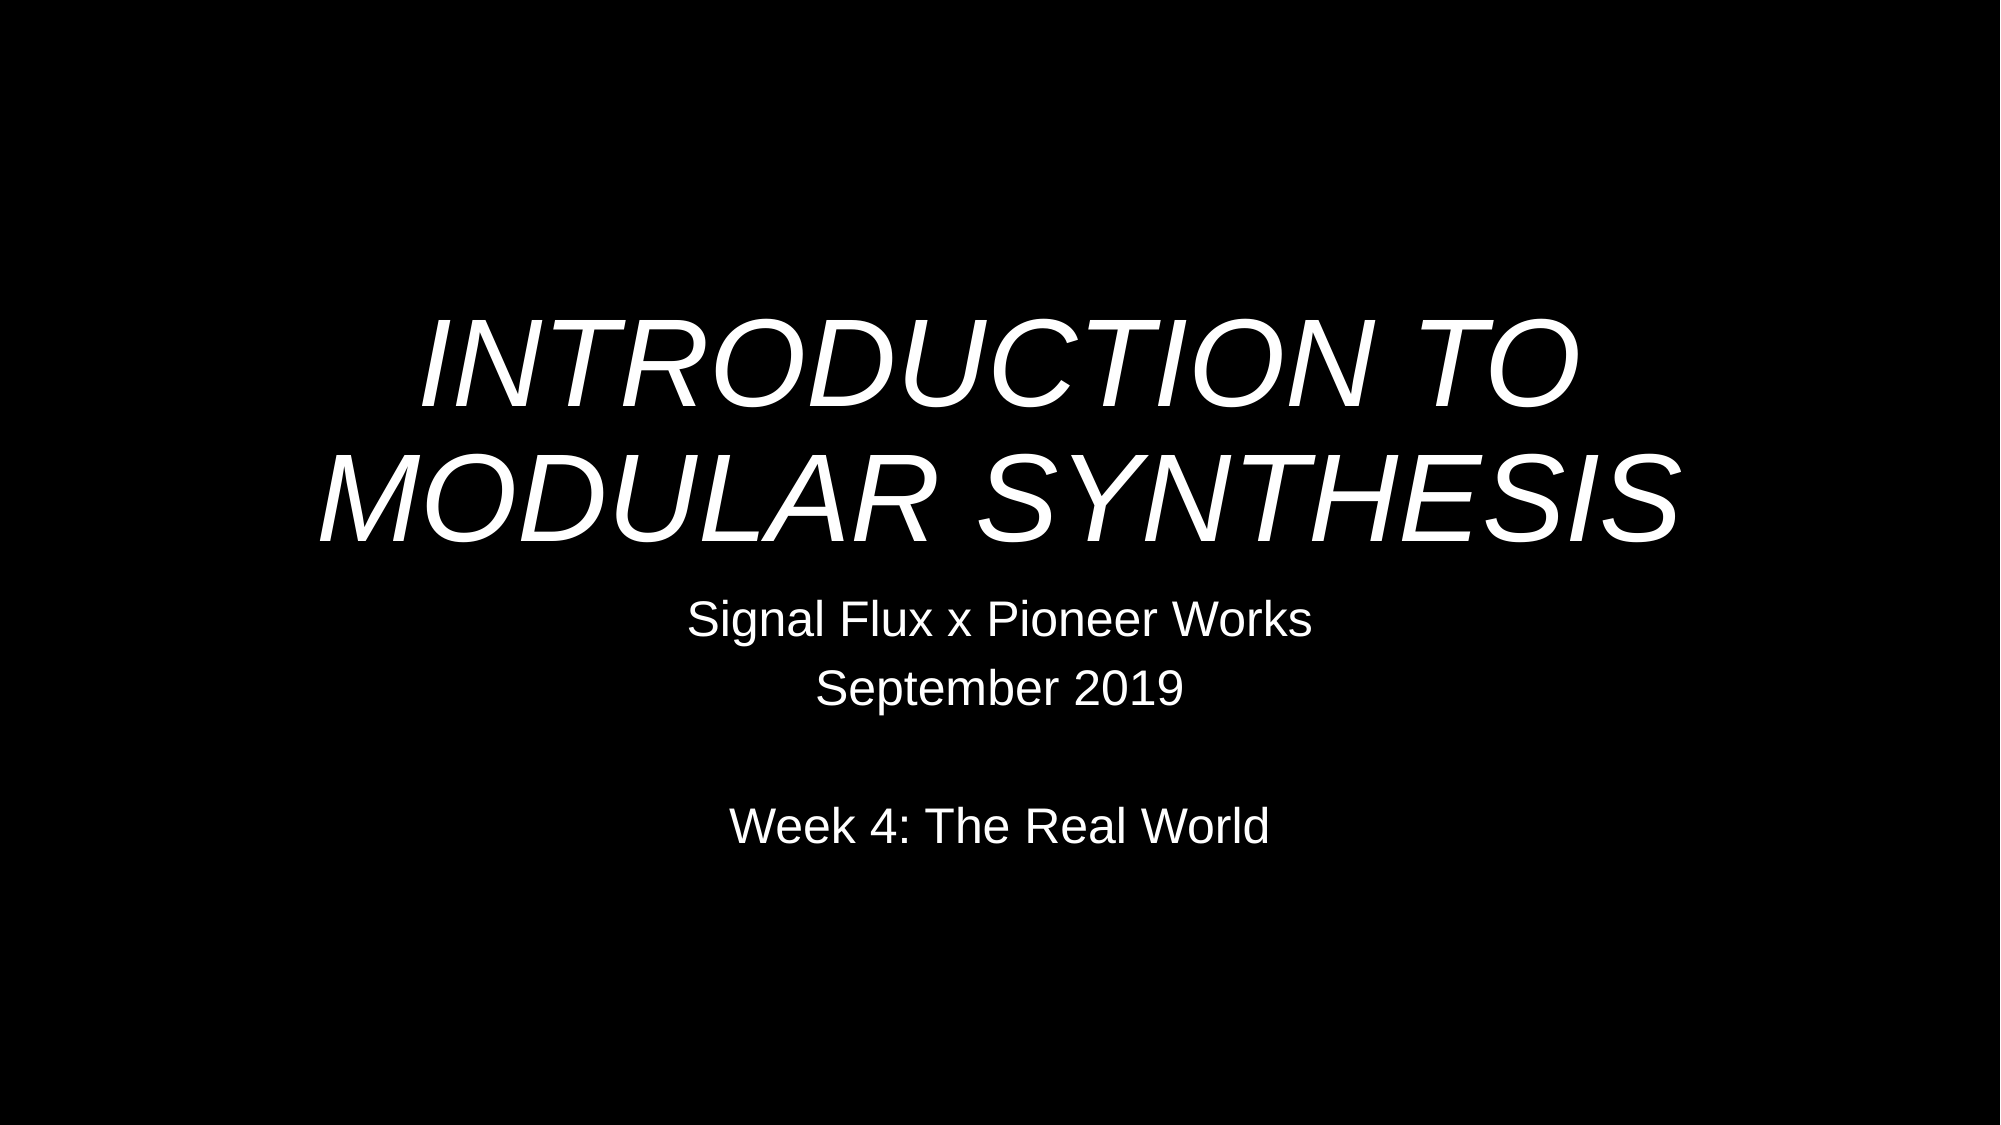

# INTRODUCTION TO MODULAR SYNTHESIS
Signal Flux x Pioneer Works
September 2019

Week 4: The Real World